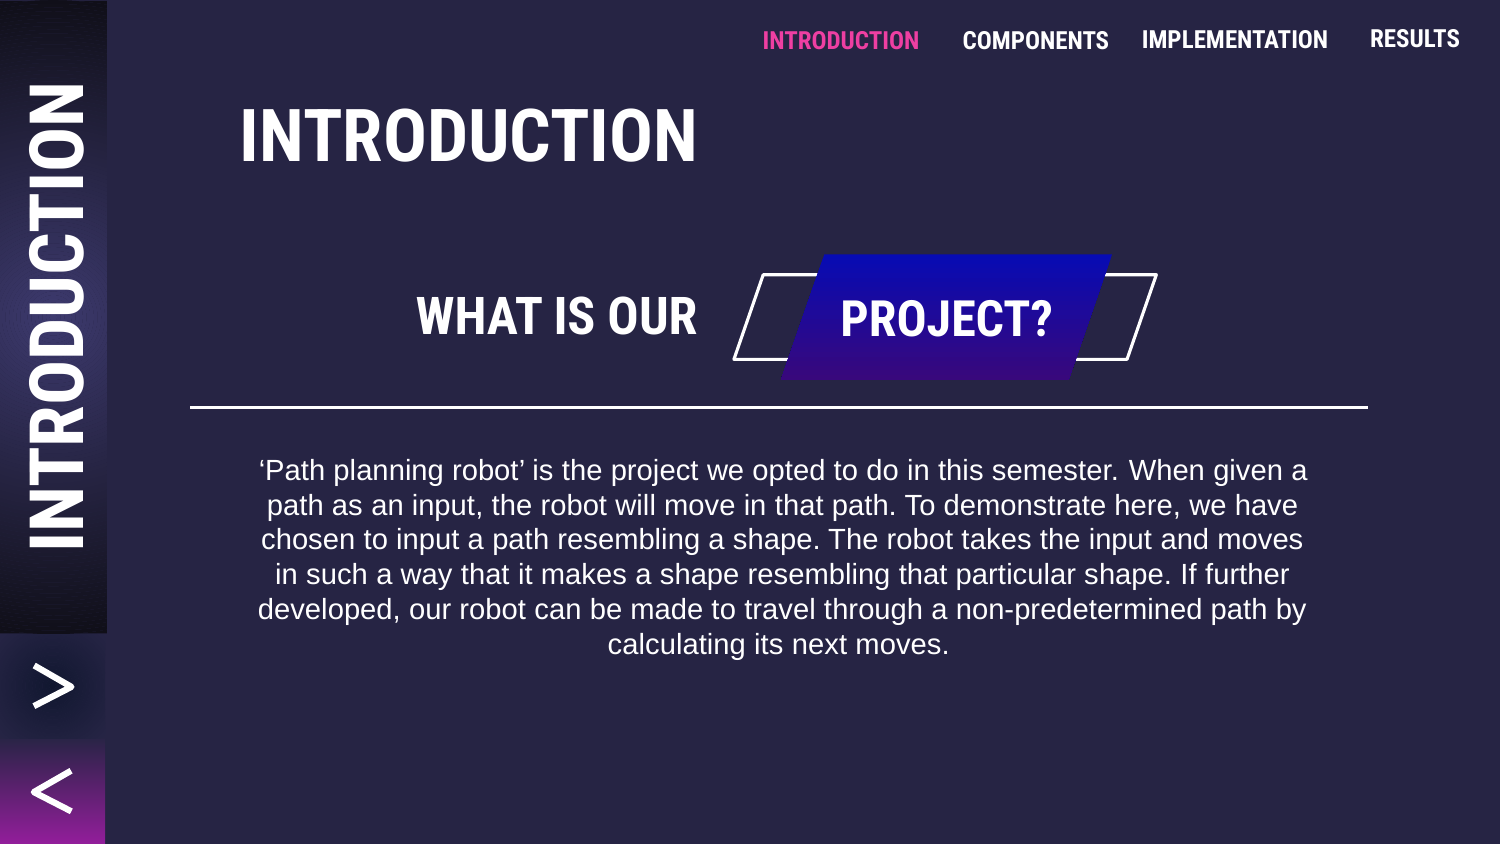

RESULTS
IMPLEMENTATION
INTRODUCTION
COMPONENTS
INTRODUCTION

INTRODUCTION
# WHAT IS OUR
PROJECT?

‘Path planning robot’ is the project we opted to do in this semester. When given a path as an input, the robot will move in that path. To demonstrate here, we have chosen to input a path resembling a shape. The robot takes the input and moves in such a way that it makes a shape resembling that particular shape. If further developed, our robot can be made to travel through a non-predetermined path by calculating its next moves. ​